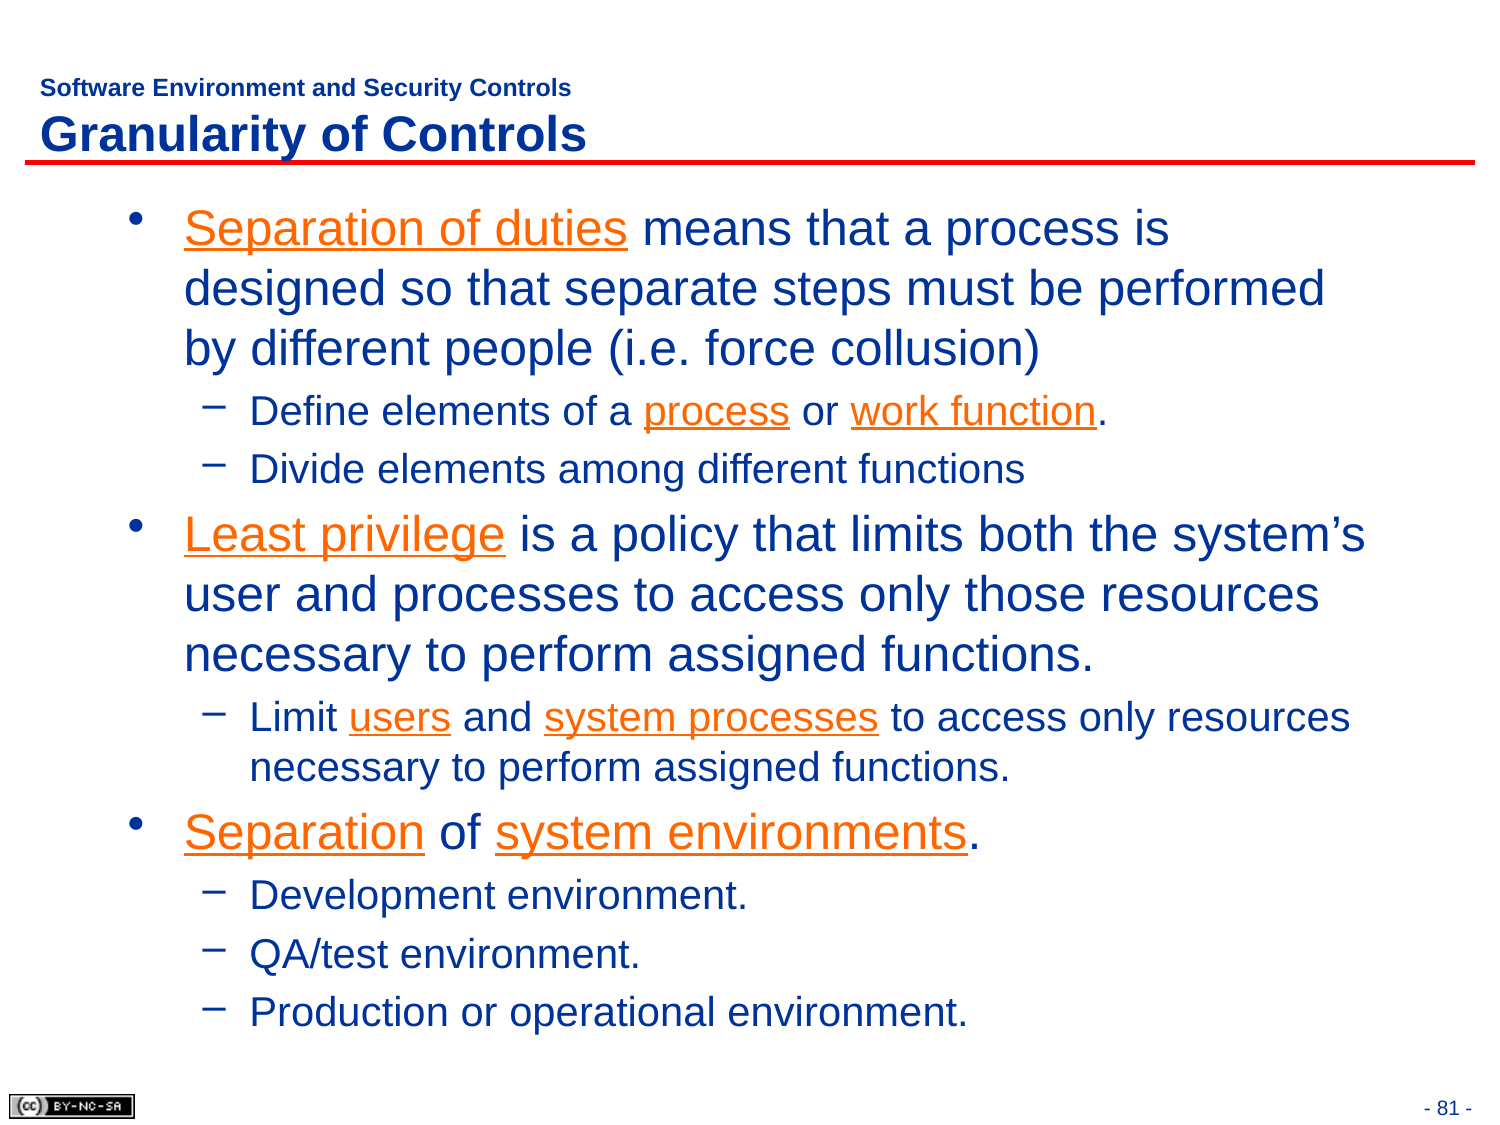

# Software Environment and Security Controls Granularity of Controls
Separation of duties means that a process is designed so that separate steps must be performed by different people (i.e. force collusion)
Define elements of a process or work function.
Divide elements among different functions
Least privilege is a policy that limits both the system’s user and processes to access only those resources necessary to perform assigned functions.
Limit users and system processes to access only resources necessary to perform assigned functions.
Separation of system environments.
Development environment.
QA/test environment.
Production or operational environment.
- 81 -